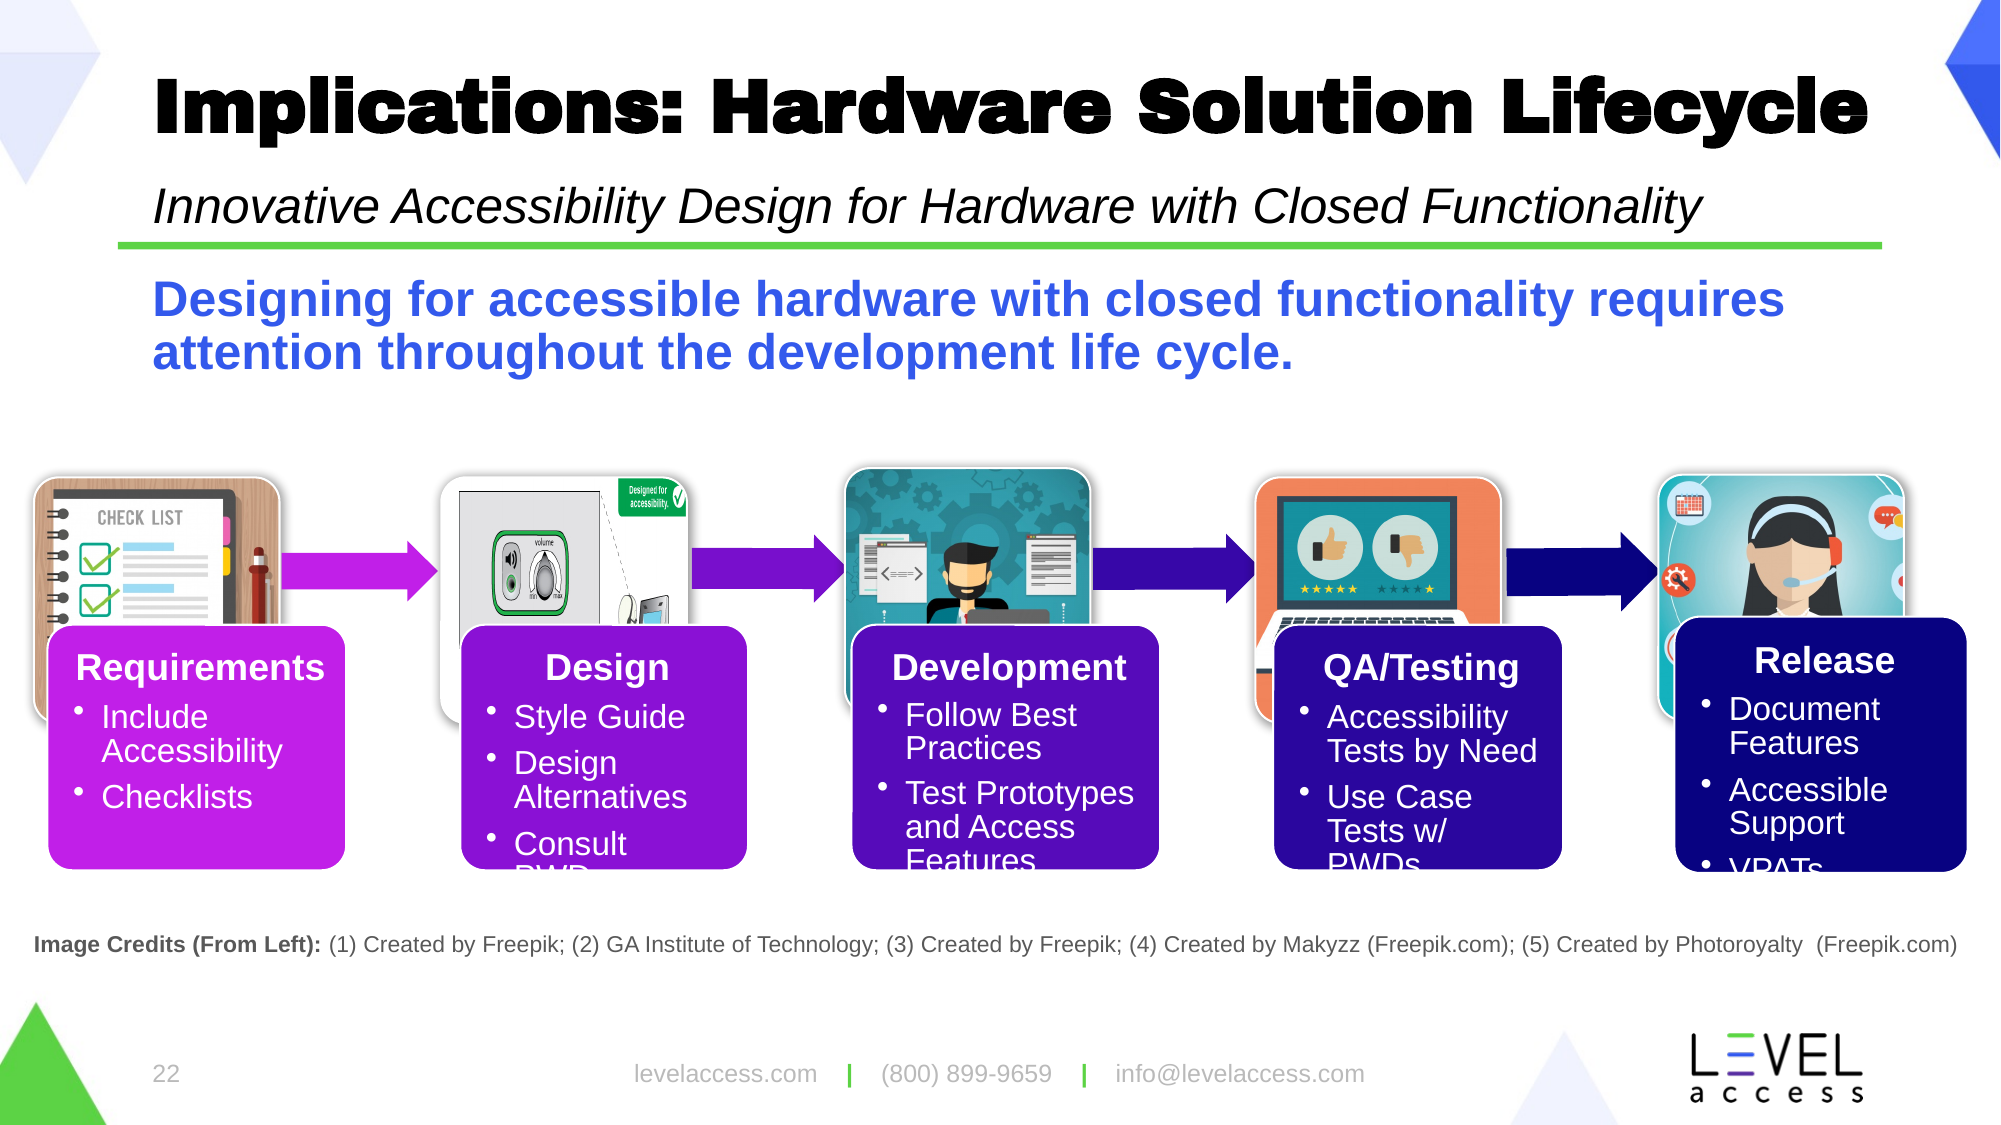

# Implications: Hardware Solution Lifecycle
Innovative Accessibility Design for Hardware with Closed Functionality
Designing for accessible hardware with closed functionality requires attention throughout the development life cycle.
Requirements
Include Accessibility
Checklists

Design
Style Guide
Design Alternatives
Consult PWDs

Development
Follow Best Practices
Test Prototypes and Access Features

QA/Testing
Accessibility Tests by Need
Use Case Tests w/ PWDs

Release
Document Features
Accessible Support
VPATs
Image Credits (From Left): (1) Created by Freepik; (2) GA Institute of Technology; (3) Created by Freepik; (4) Created by Makyzz (Freepik.com); (5) Created by Photoroyalty  (Freepik.com)
levelaccess.com    |    (800) 899-9659    |    info@levelaccess.com
22